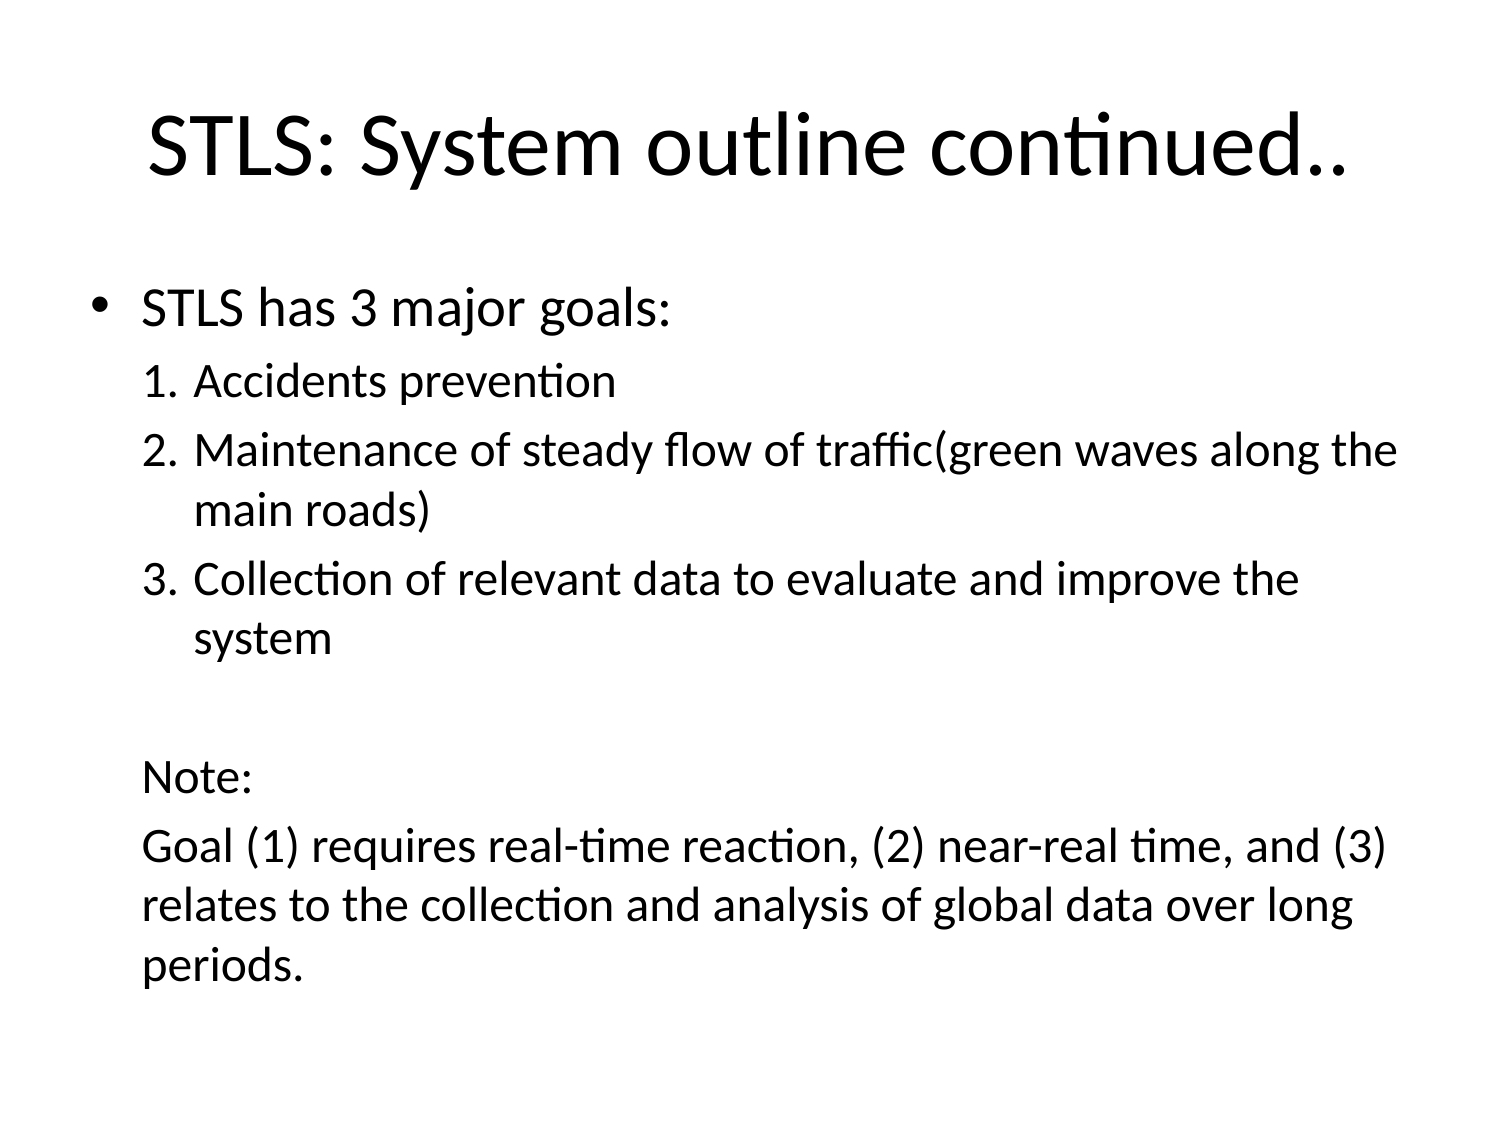

# STLS: System outline continued..
STLS has 3 major goals:
Accidents prevention
Maintenance of steady flow of traffic(green waves along the main roads)
Collection of relevant data to evaluate and improve the system

Note:
Goal (1) requires real-time reaction, (2) near-real time, and (3) relates to the collection and analysis of global data over long periods.